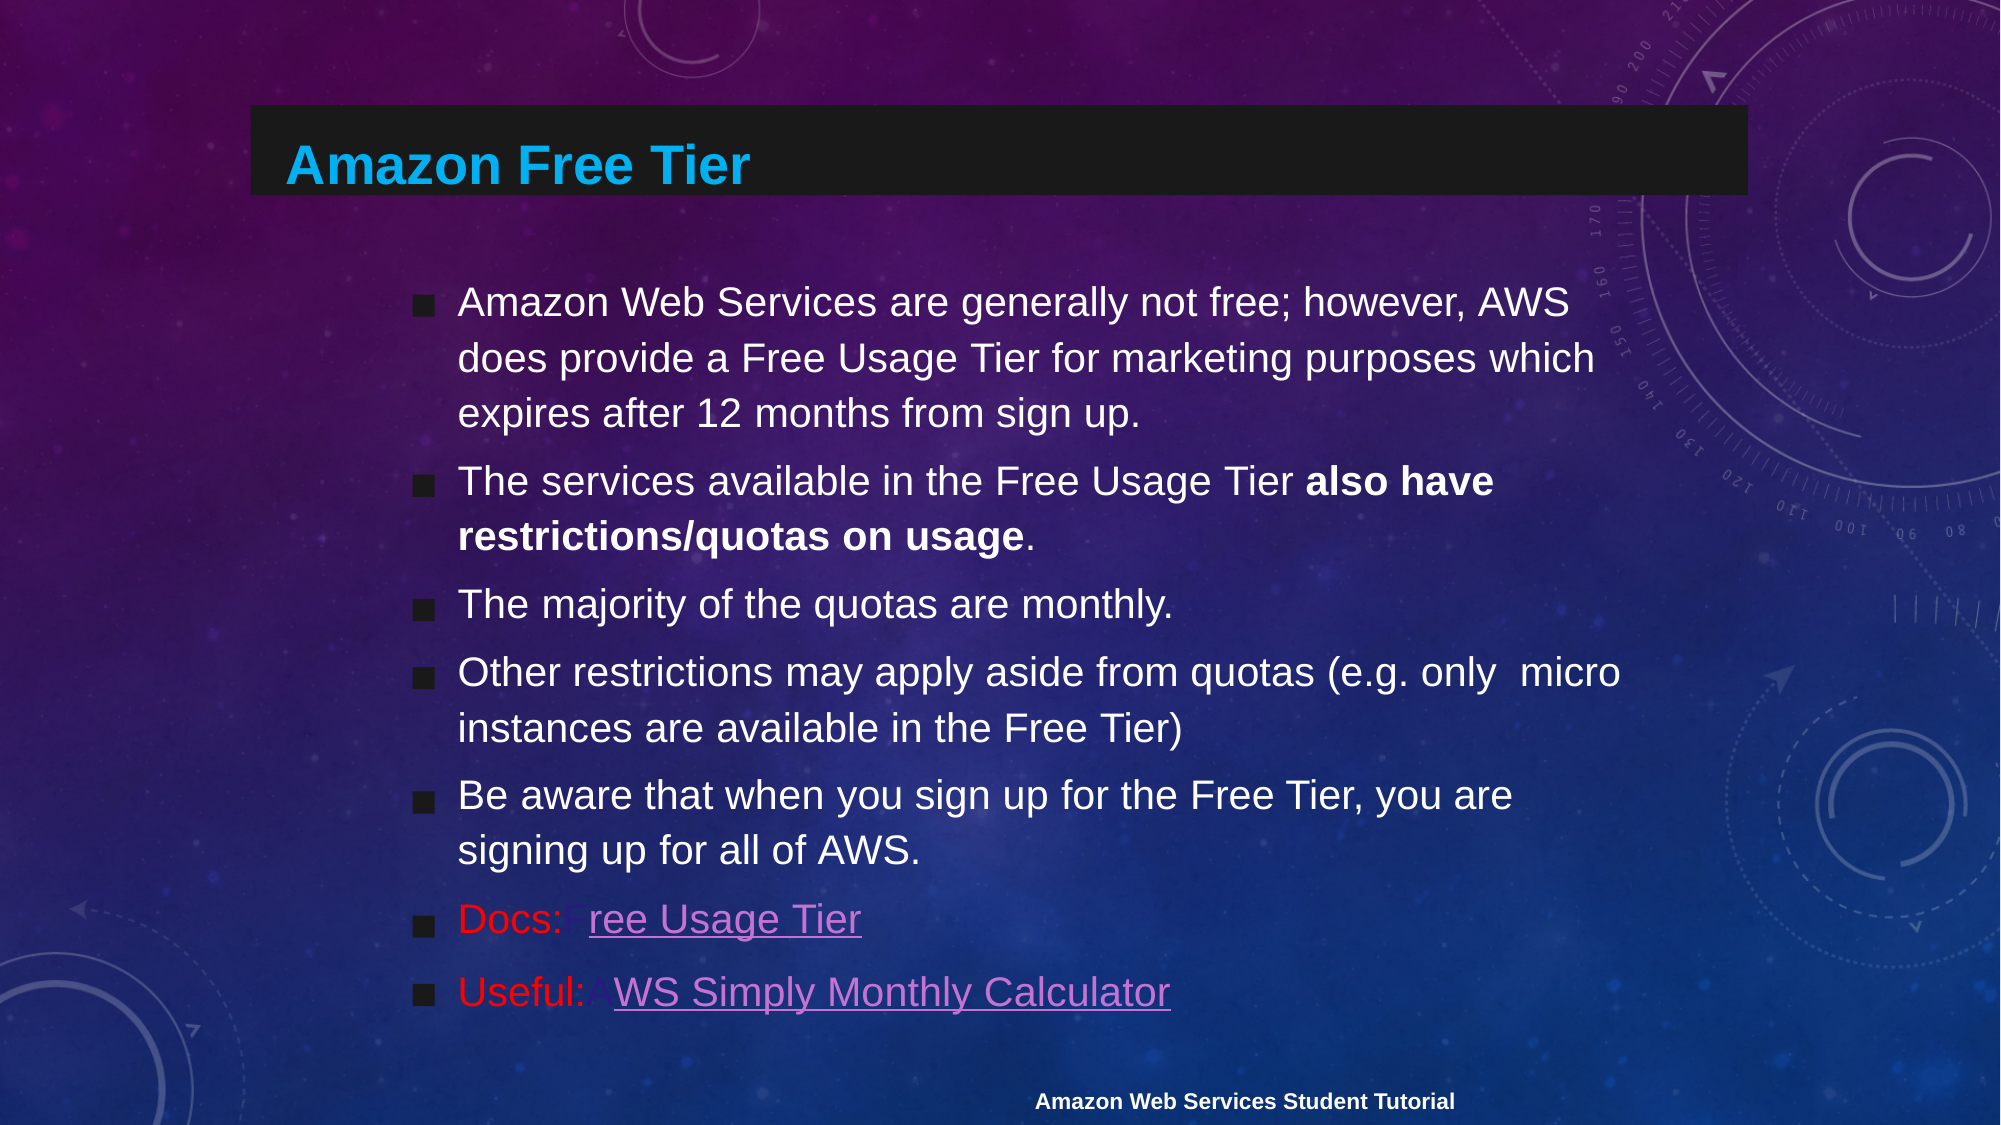

Amazon Free Tier
Amazon Web Services are generally not free; however, AWS  does provide a Free Usage Tier for marketing purposes which  expires after 12 months from sign up.
The services available in the Free Usage Tier also have  restrictions/quotas on usage.
The majority of the quotas are monthly.
Other restrictions may apply aside from quotas (e.g. only  micro instances are available in the Free Tier)
Be aware that when you sign up for the Free Tier, you are  signing up for all of AWS.
Docs:Free Usage Tier

Useful:AWS Simply Monthly Calculator

Amazon Web Services Student Tutorial